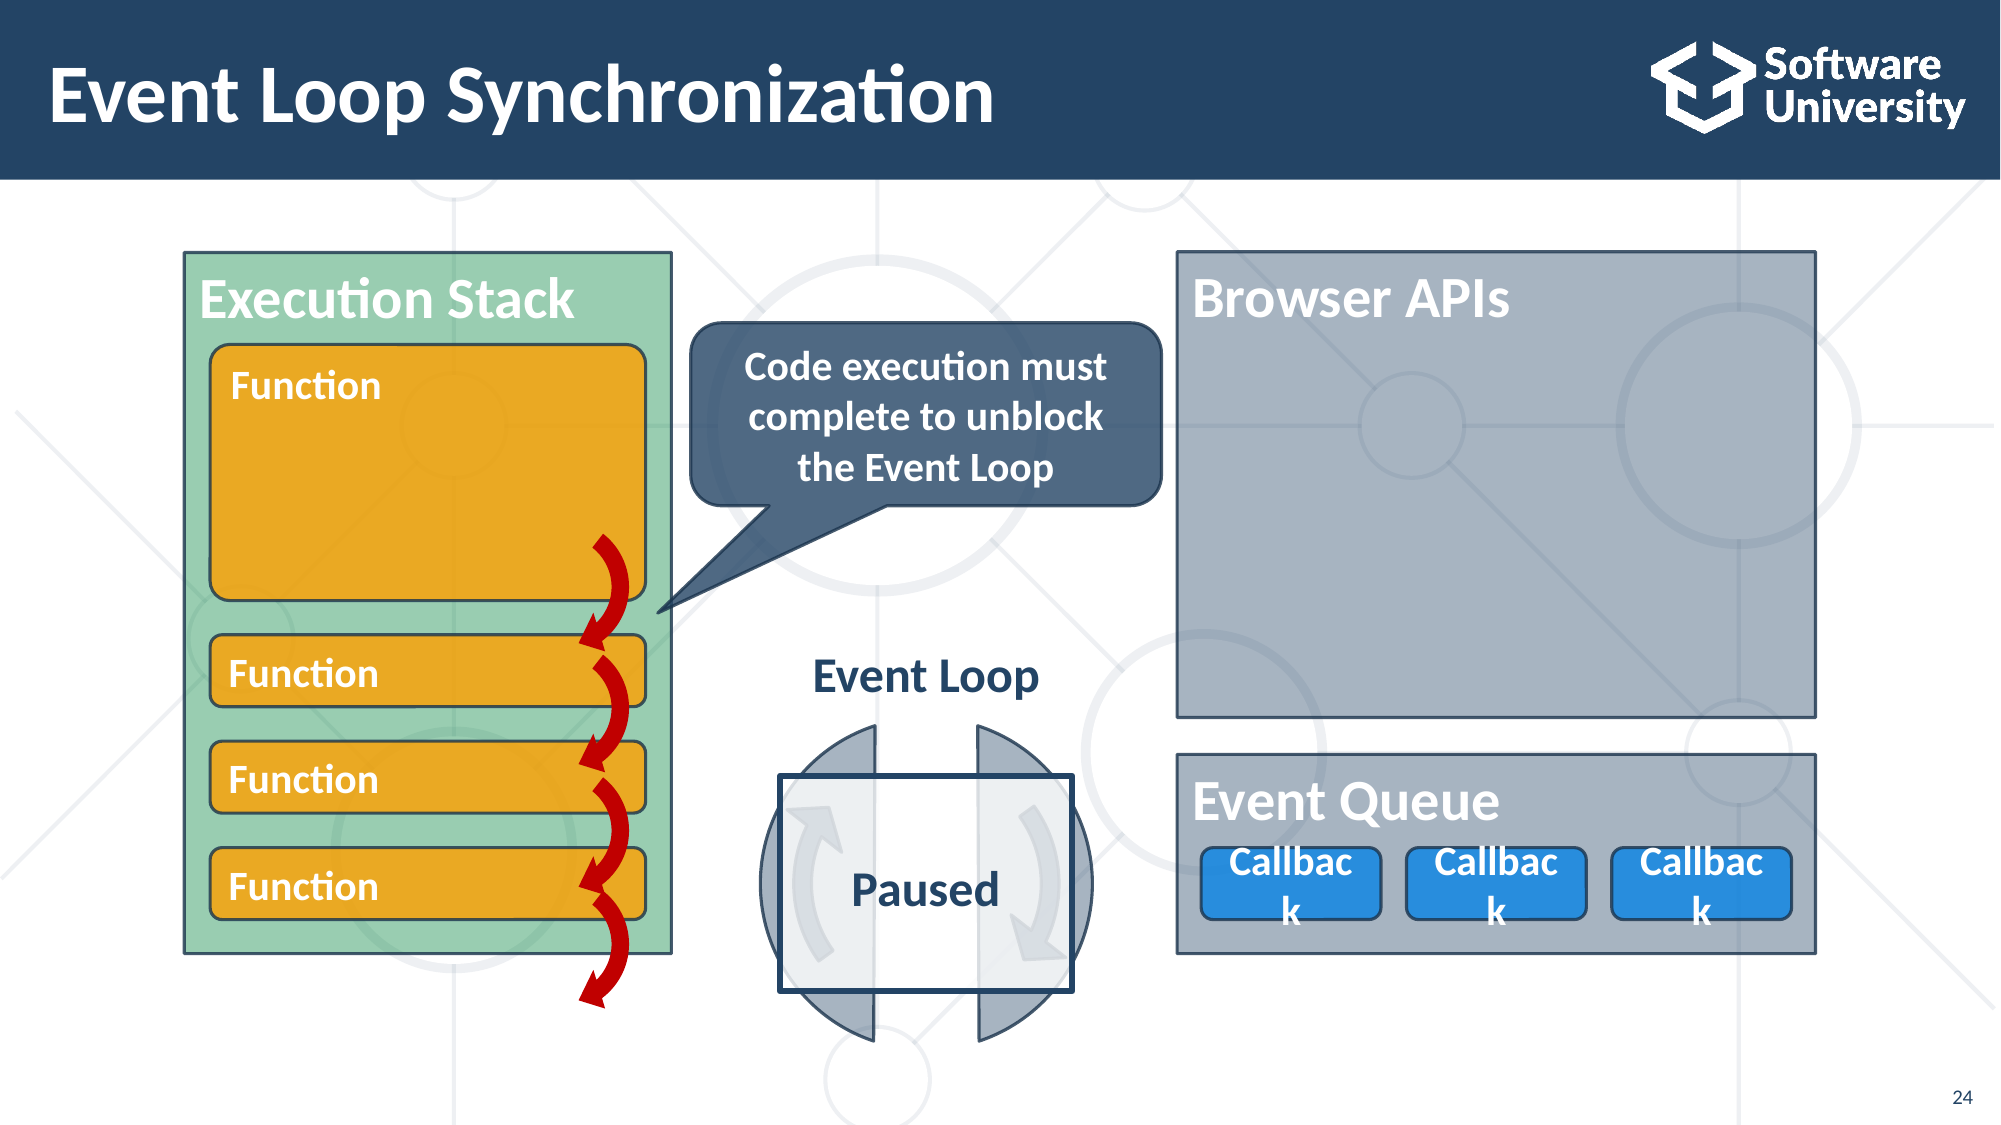

# Event Loop Synchronization
Browser APIs
Execution Stack
Code execution must complete to unblock the Event Loop
Function

Event Loop

Function

Function

Event Queue
Paused
Function
Callback
Callback
Callback

24